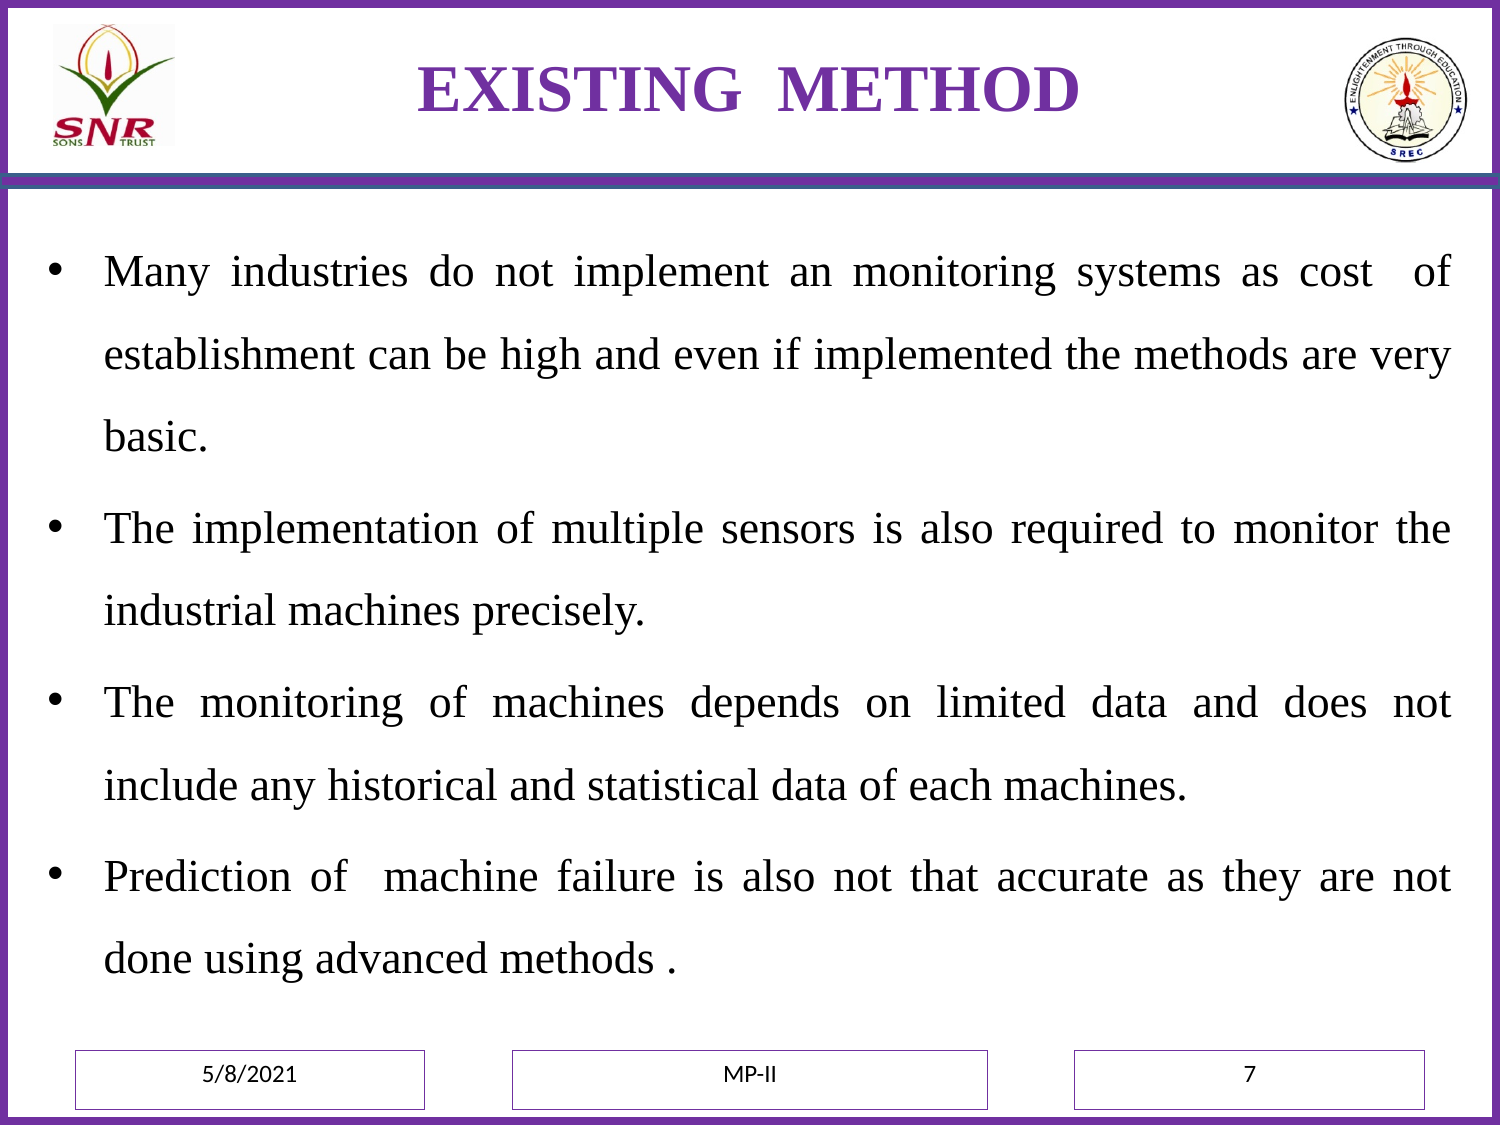

EXISTING  METHOD
Many industries do not implement an monitoring systems as cost  of establishment can be high and even if implemented the methods are very basic.
The implementation of multiple sensors is also required to monitor the industrial machines precisely.
The monitoring of machines depends on limited data and does not include any historical and statistical data of each machines.
Prediction of  machine failure is also not that accurate as they are not done using advanced methods .

5/8/2021
MP-II
7